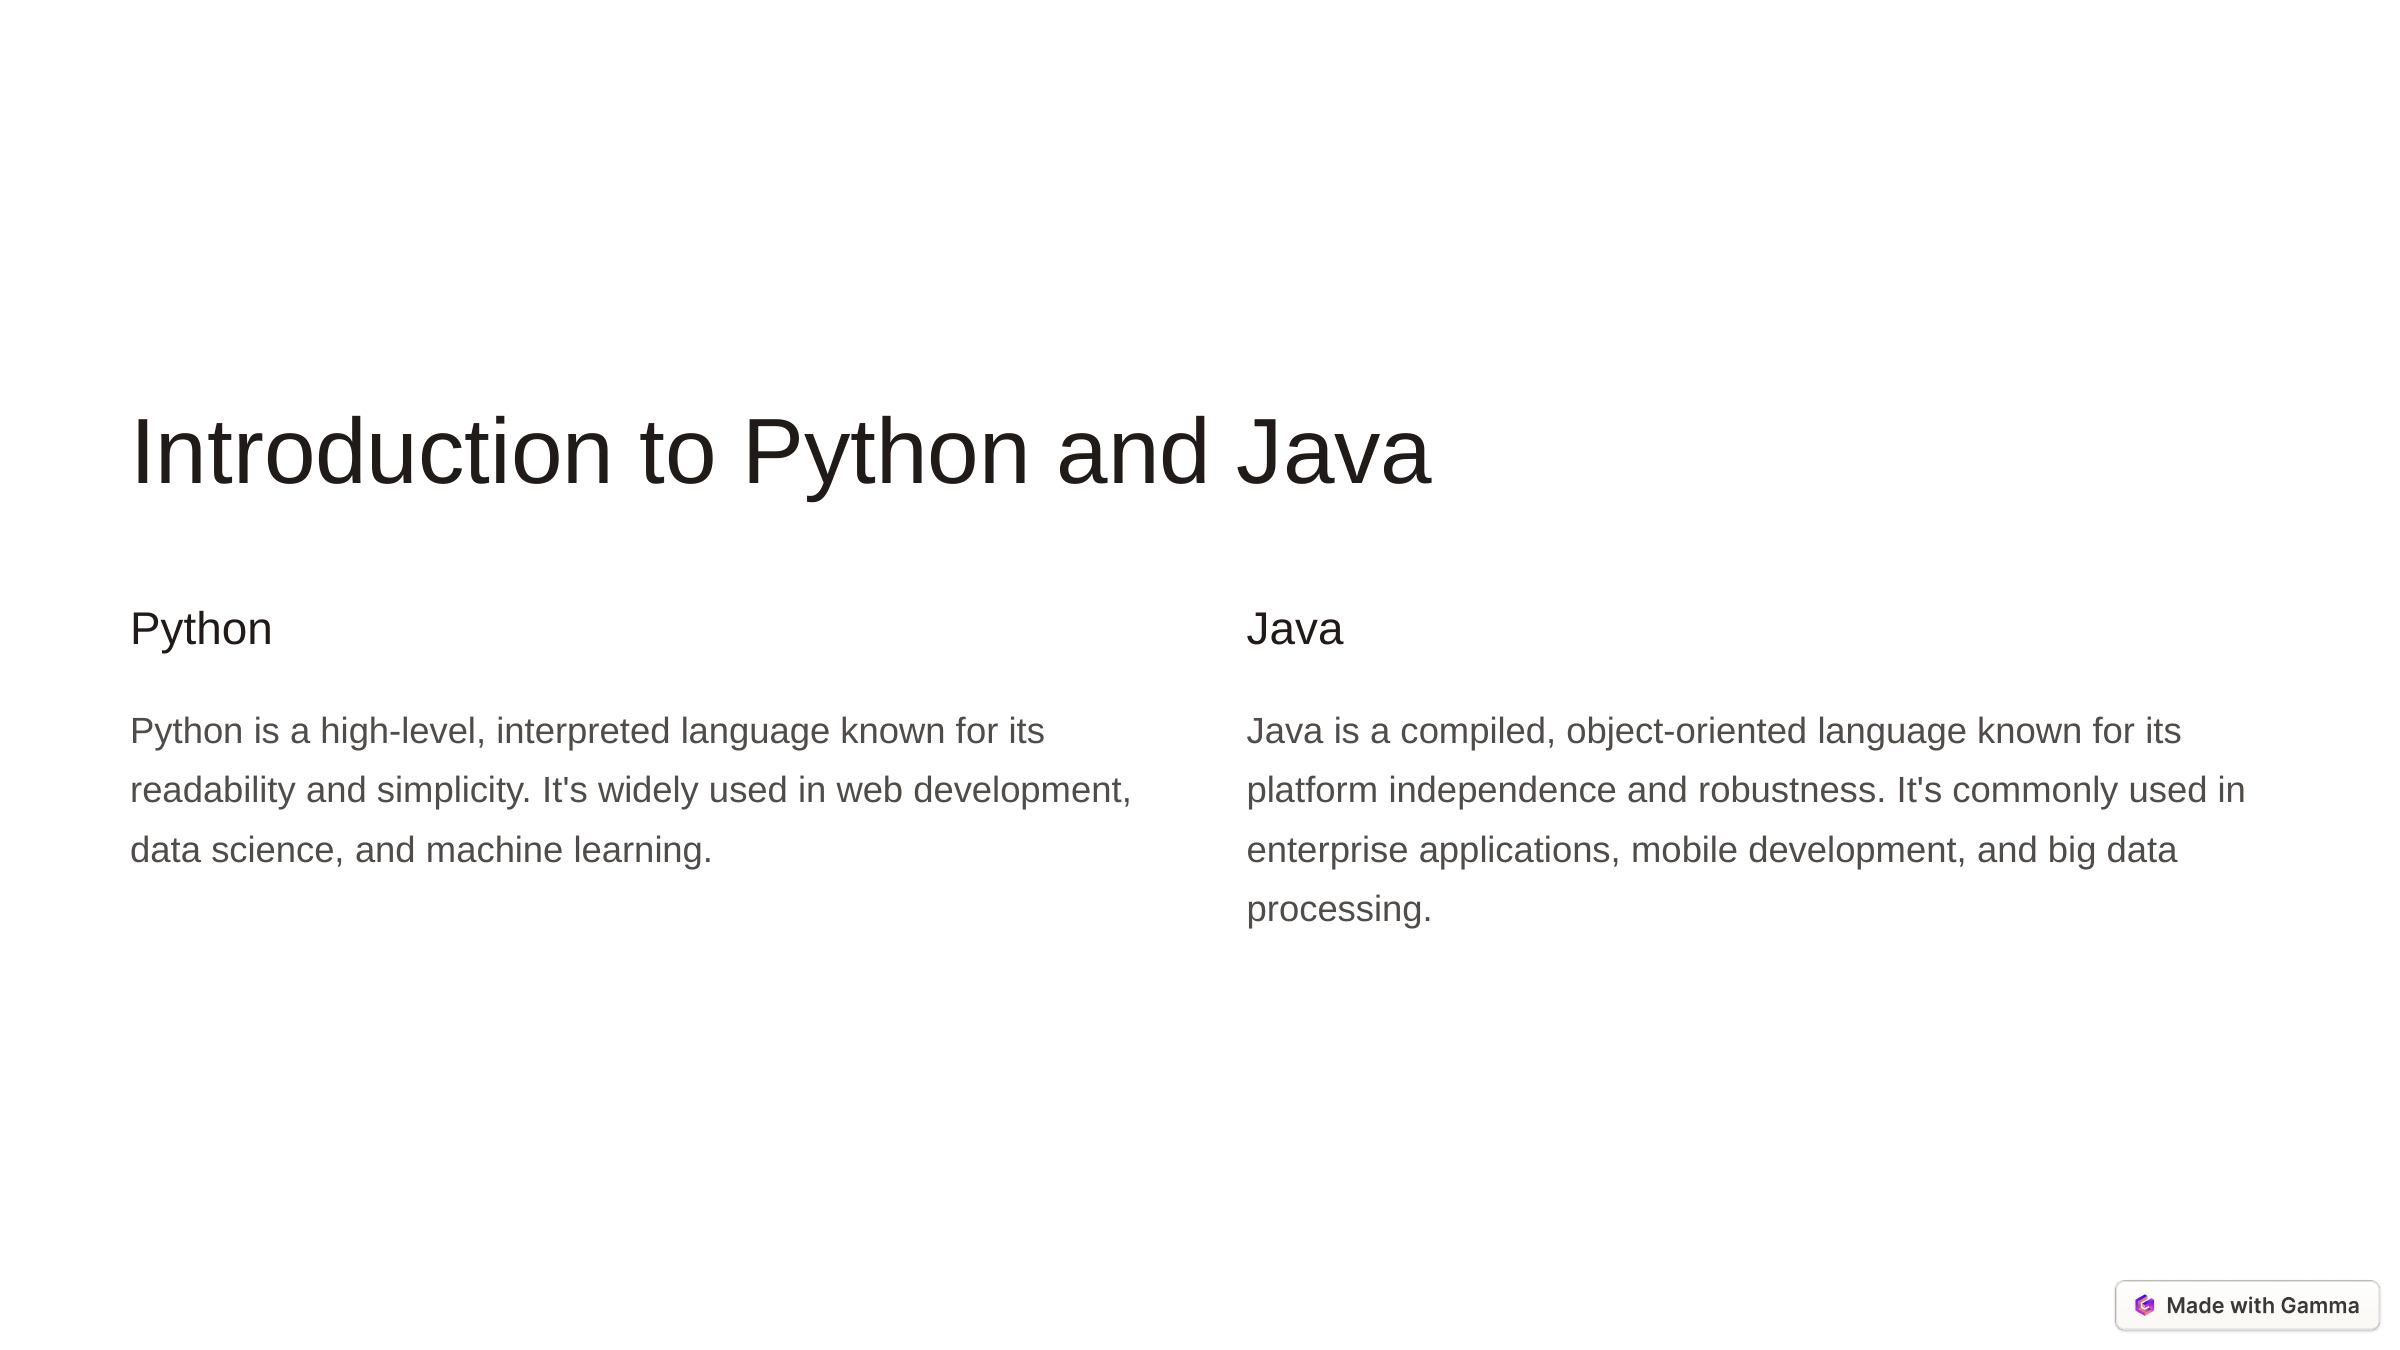

Introduction to Python and Java
Python
Java
Python is a high-level, interpreted language known for its readability and simplicity. It's widely used in web development, data science, and machine learning.
Java is a compiled, object-oriented language known for its platform independence and robustness. It's commonly used in enterprise applications, mobile development, and big data processing.